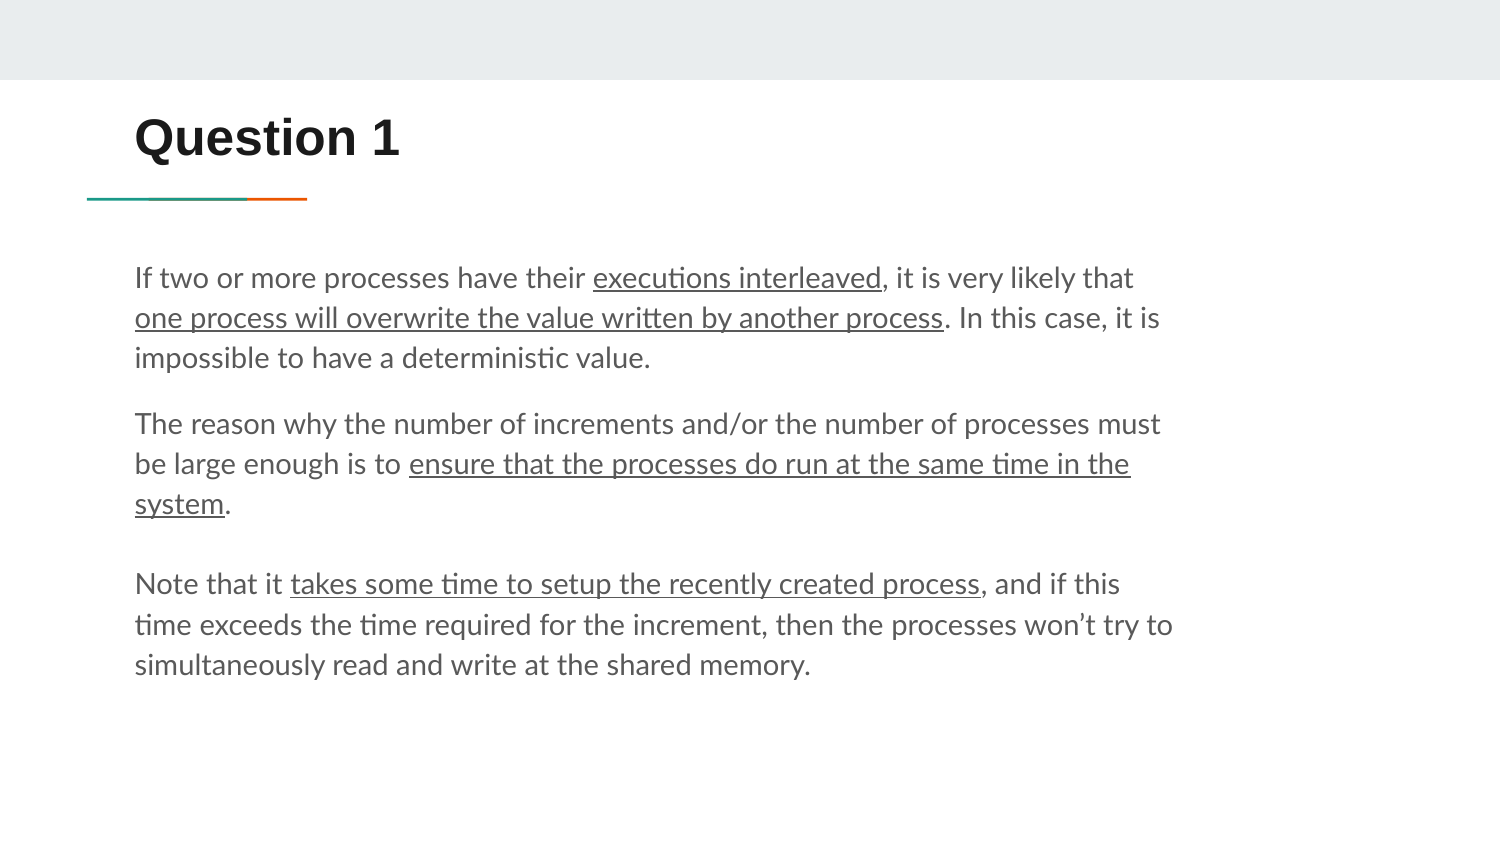

# Question 1
If two or more processes have their executions interleaved, it is very likely that one process will overwrite the value written by another process. In this case, it is impossible to have a deterministic value.
The reason why the number of increments and/or the number of processes must be large enough is to ensure that the processes do run at the same time in the system.

Note that it takes some time to setup the recently created process, and if this time exceeds the time required for the increment, then the processes won’t try to simultaneously read and write at the shared memory.